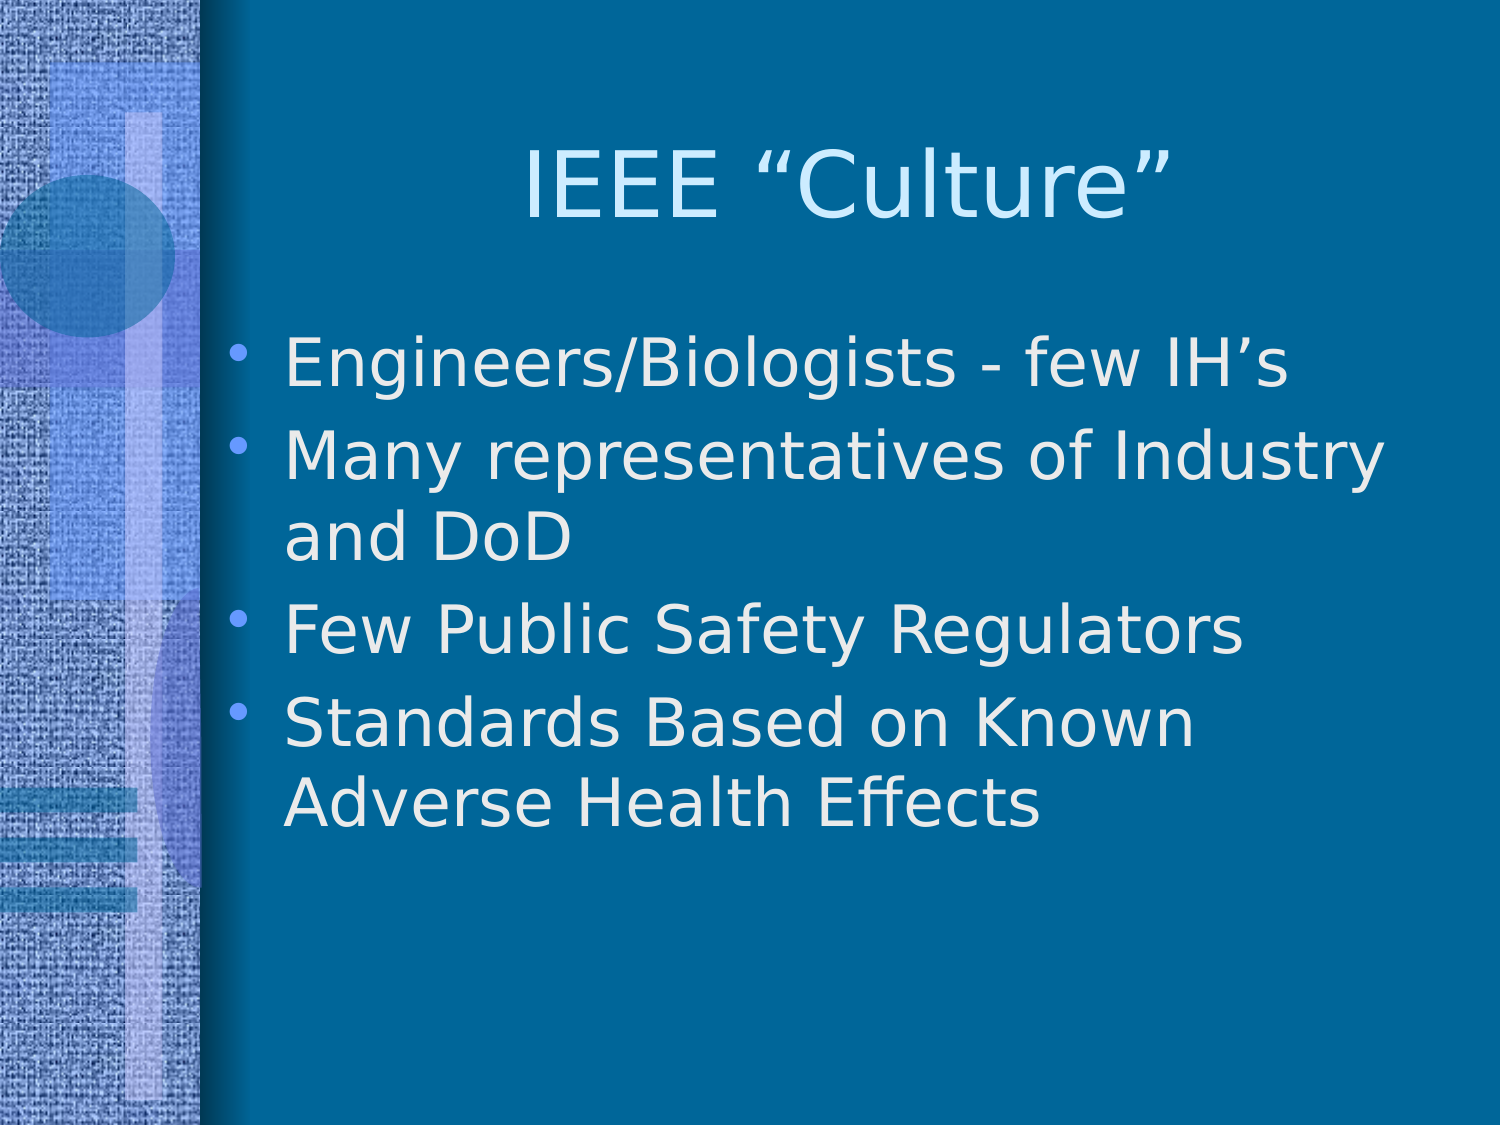

# IEEE “Culture”
Engineers/Biologists - few IH’s
Many representatives of Industry and DoD
Few Public Safety Regulators
Standards Based on Known Adverse Health Effects